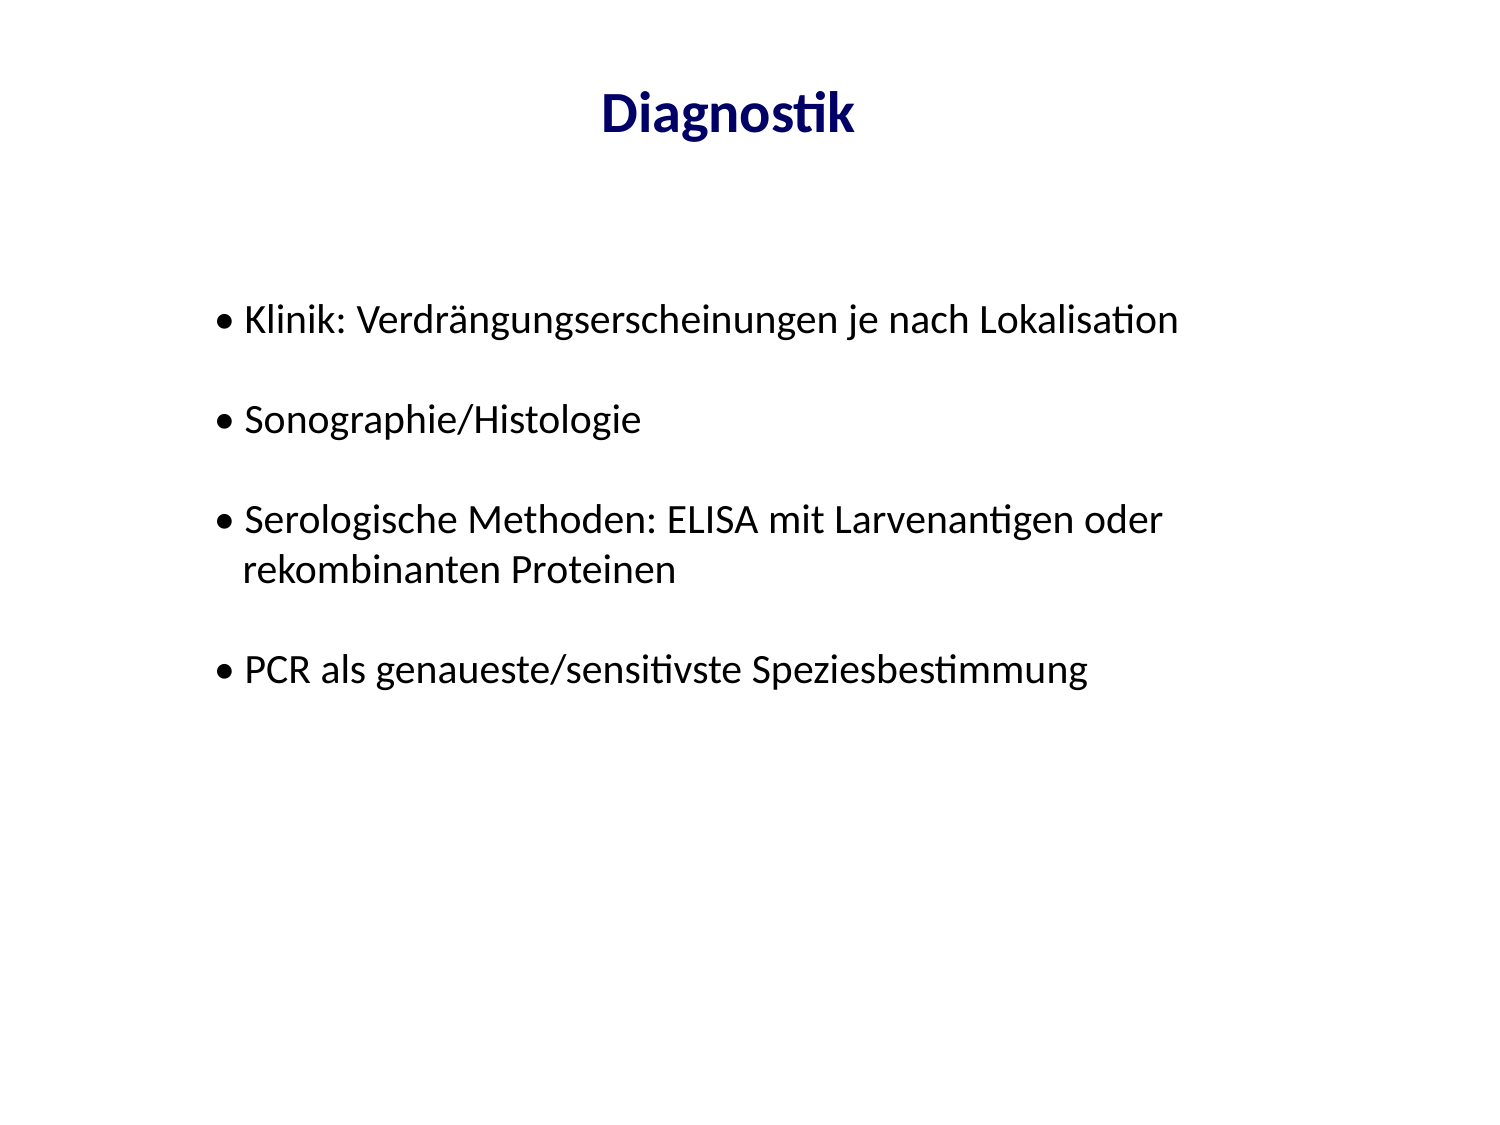

Diagnostik

• Klinik: Verdrängungserscheinungen je nach Lokalisation

• Sonographie/Histologie

• Serologische Methoden: ELISA mit Larvenantigen oder
   rekombinanten Proteinen

• PCR als genaueste/sensitivste Speziesbestimmung